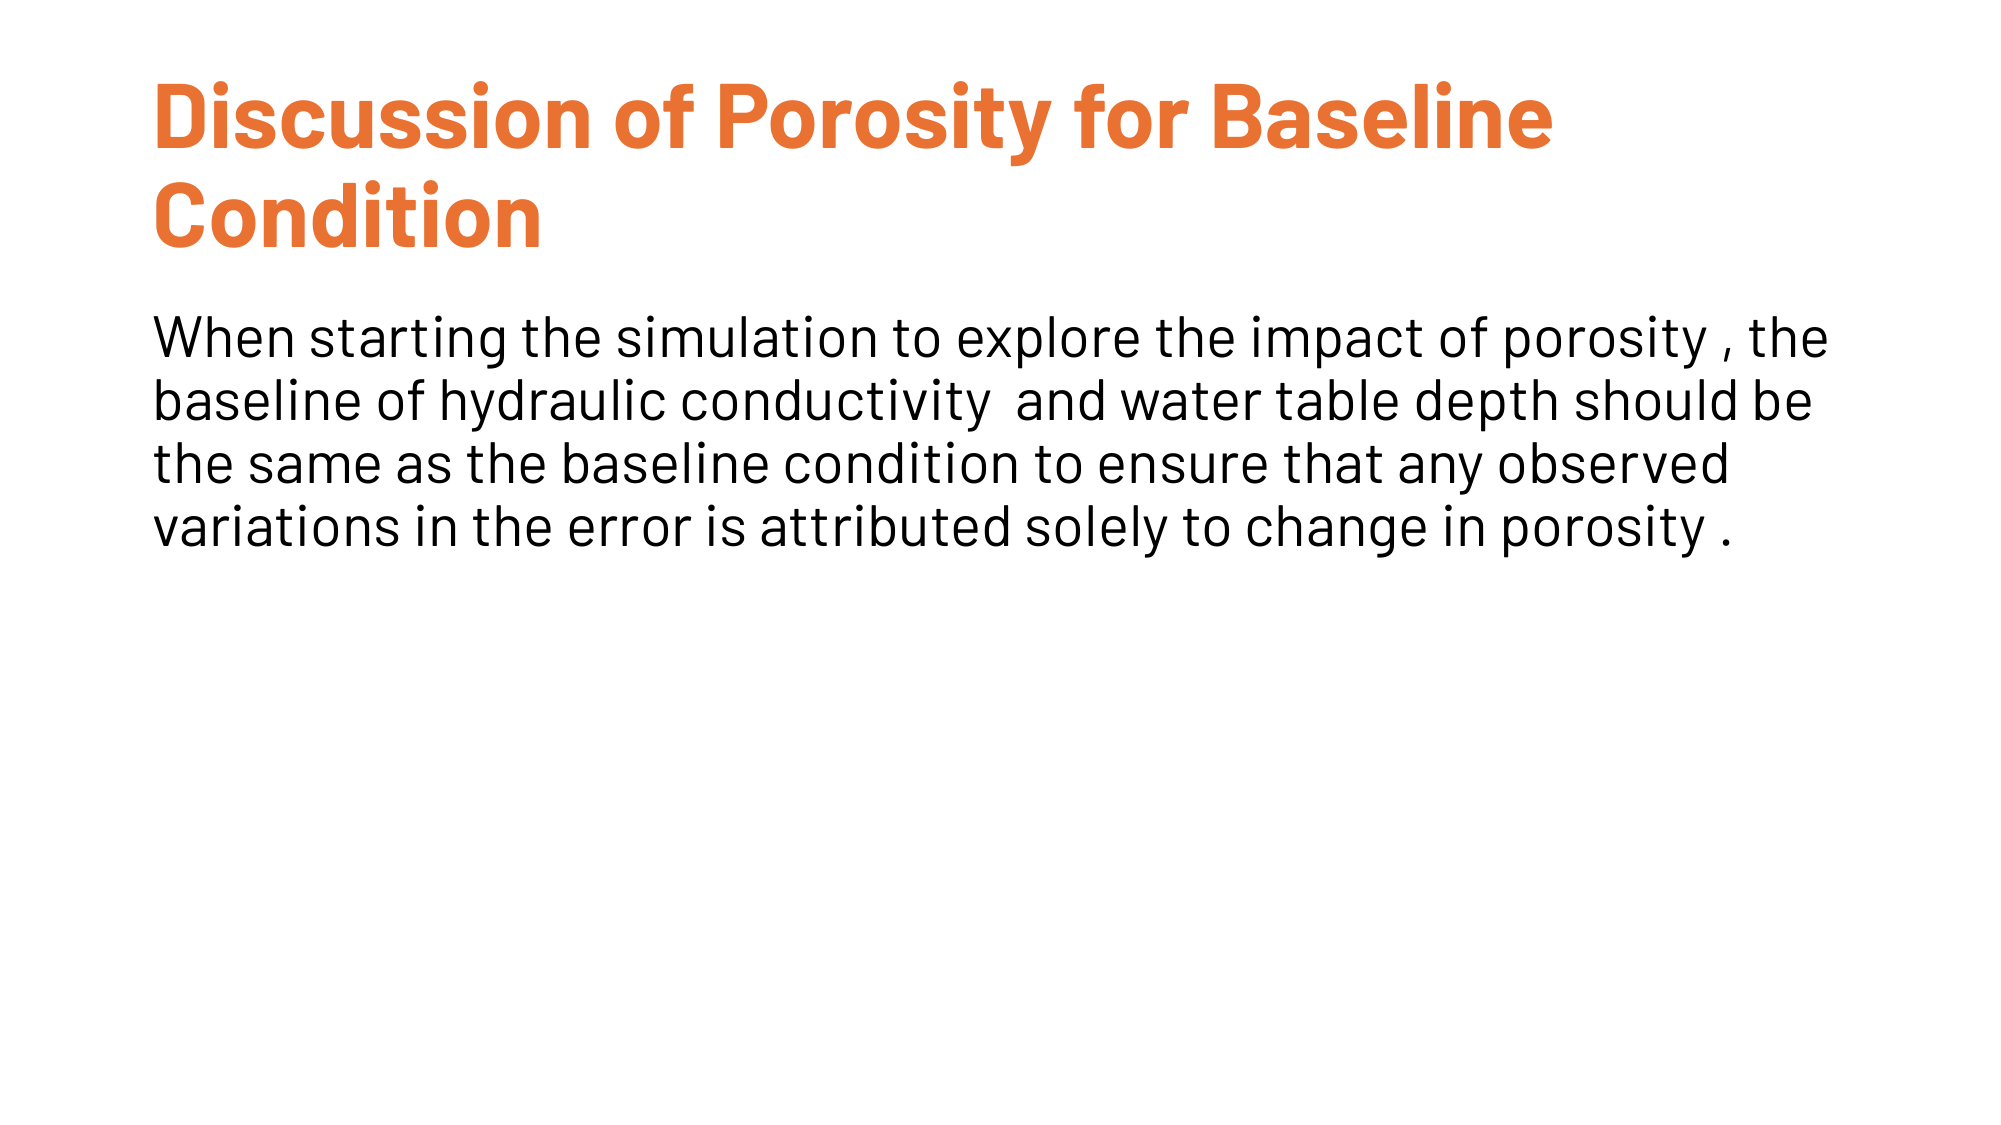

# Discussion of Porosity for Baseline Condition
When starting the simulation to explore the impact of porosity , the baseline of hydraulic conductivity  and water table depth should be the same as the baseline condition to ensure that any observed variations in the error is attributed solely to change in porosity .